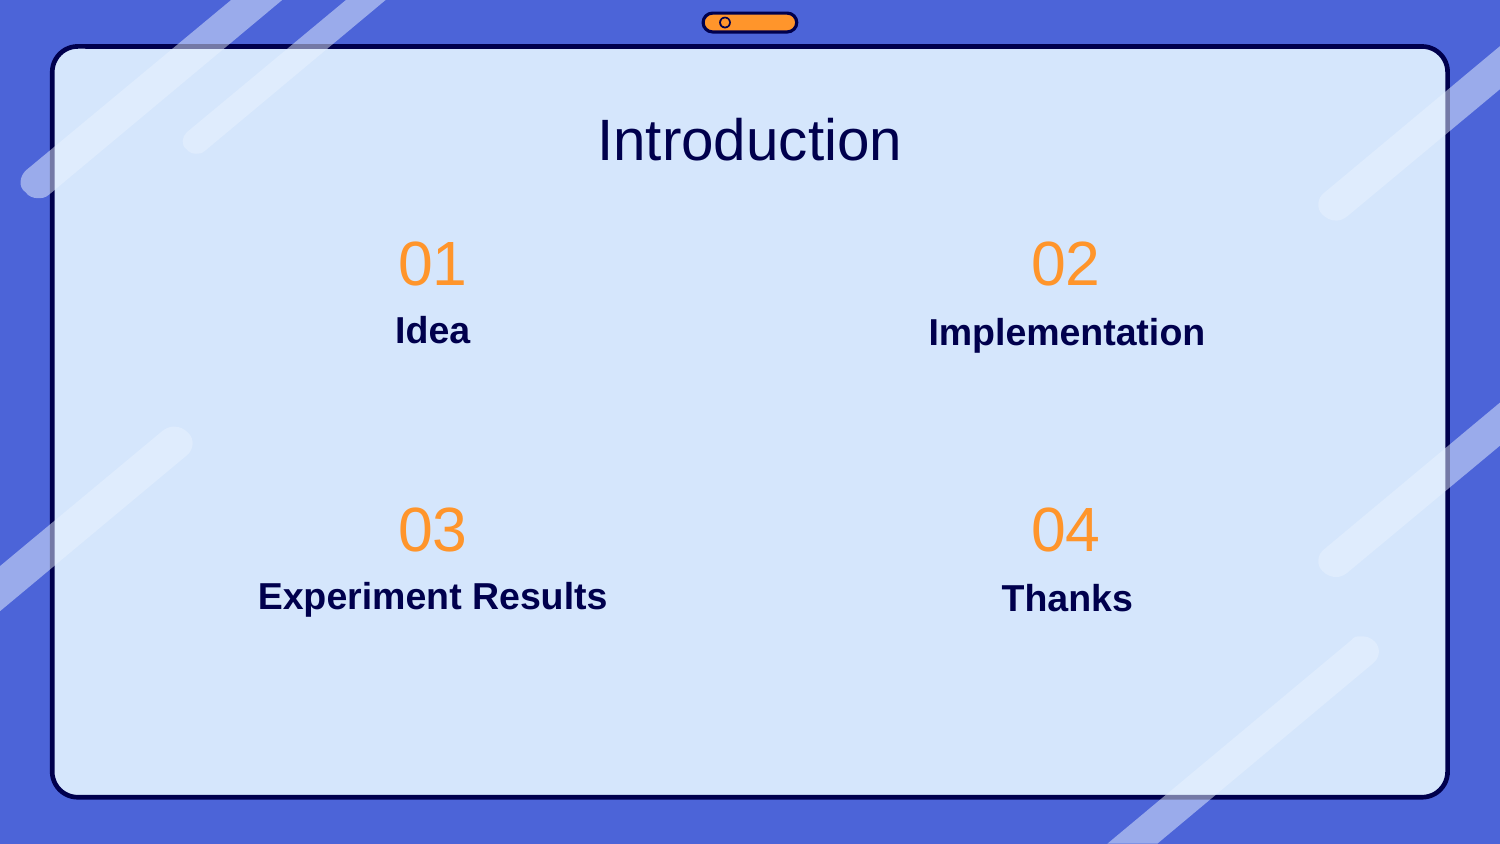

Introduction
# 01
02
Idea
Implementation
03
04
Experiment Results
Thanks